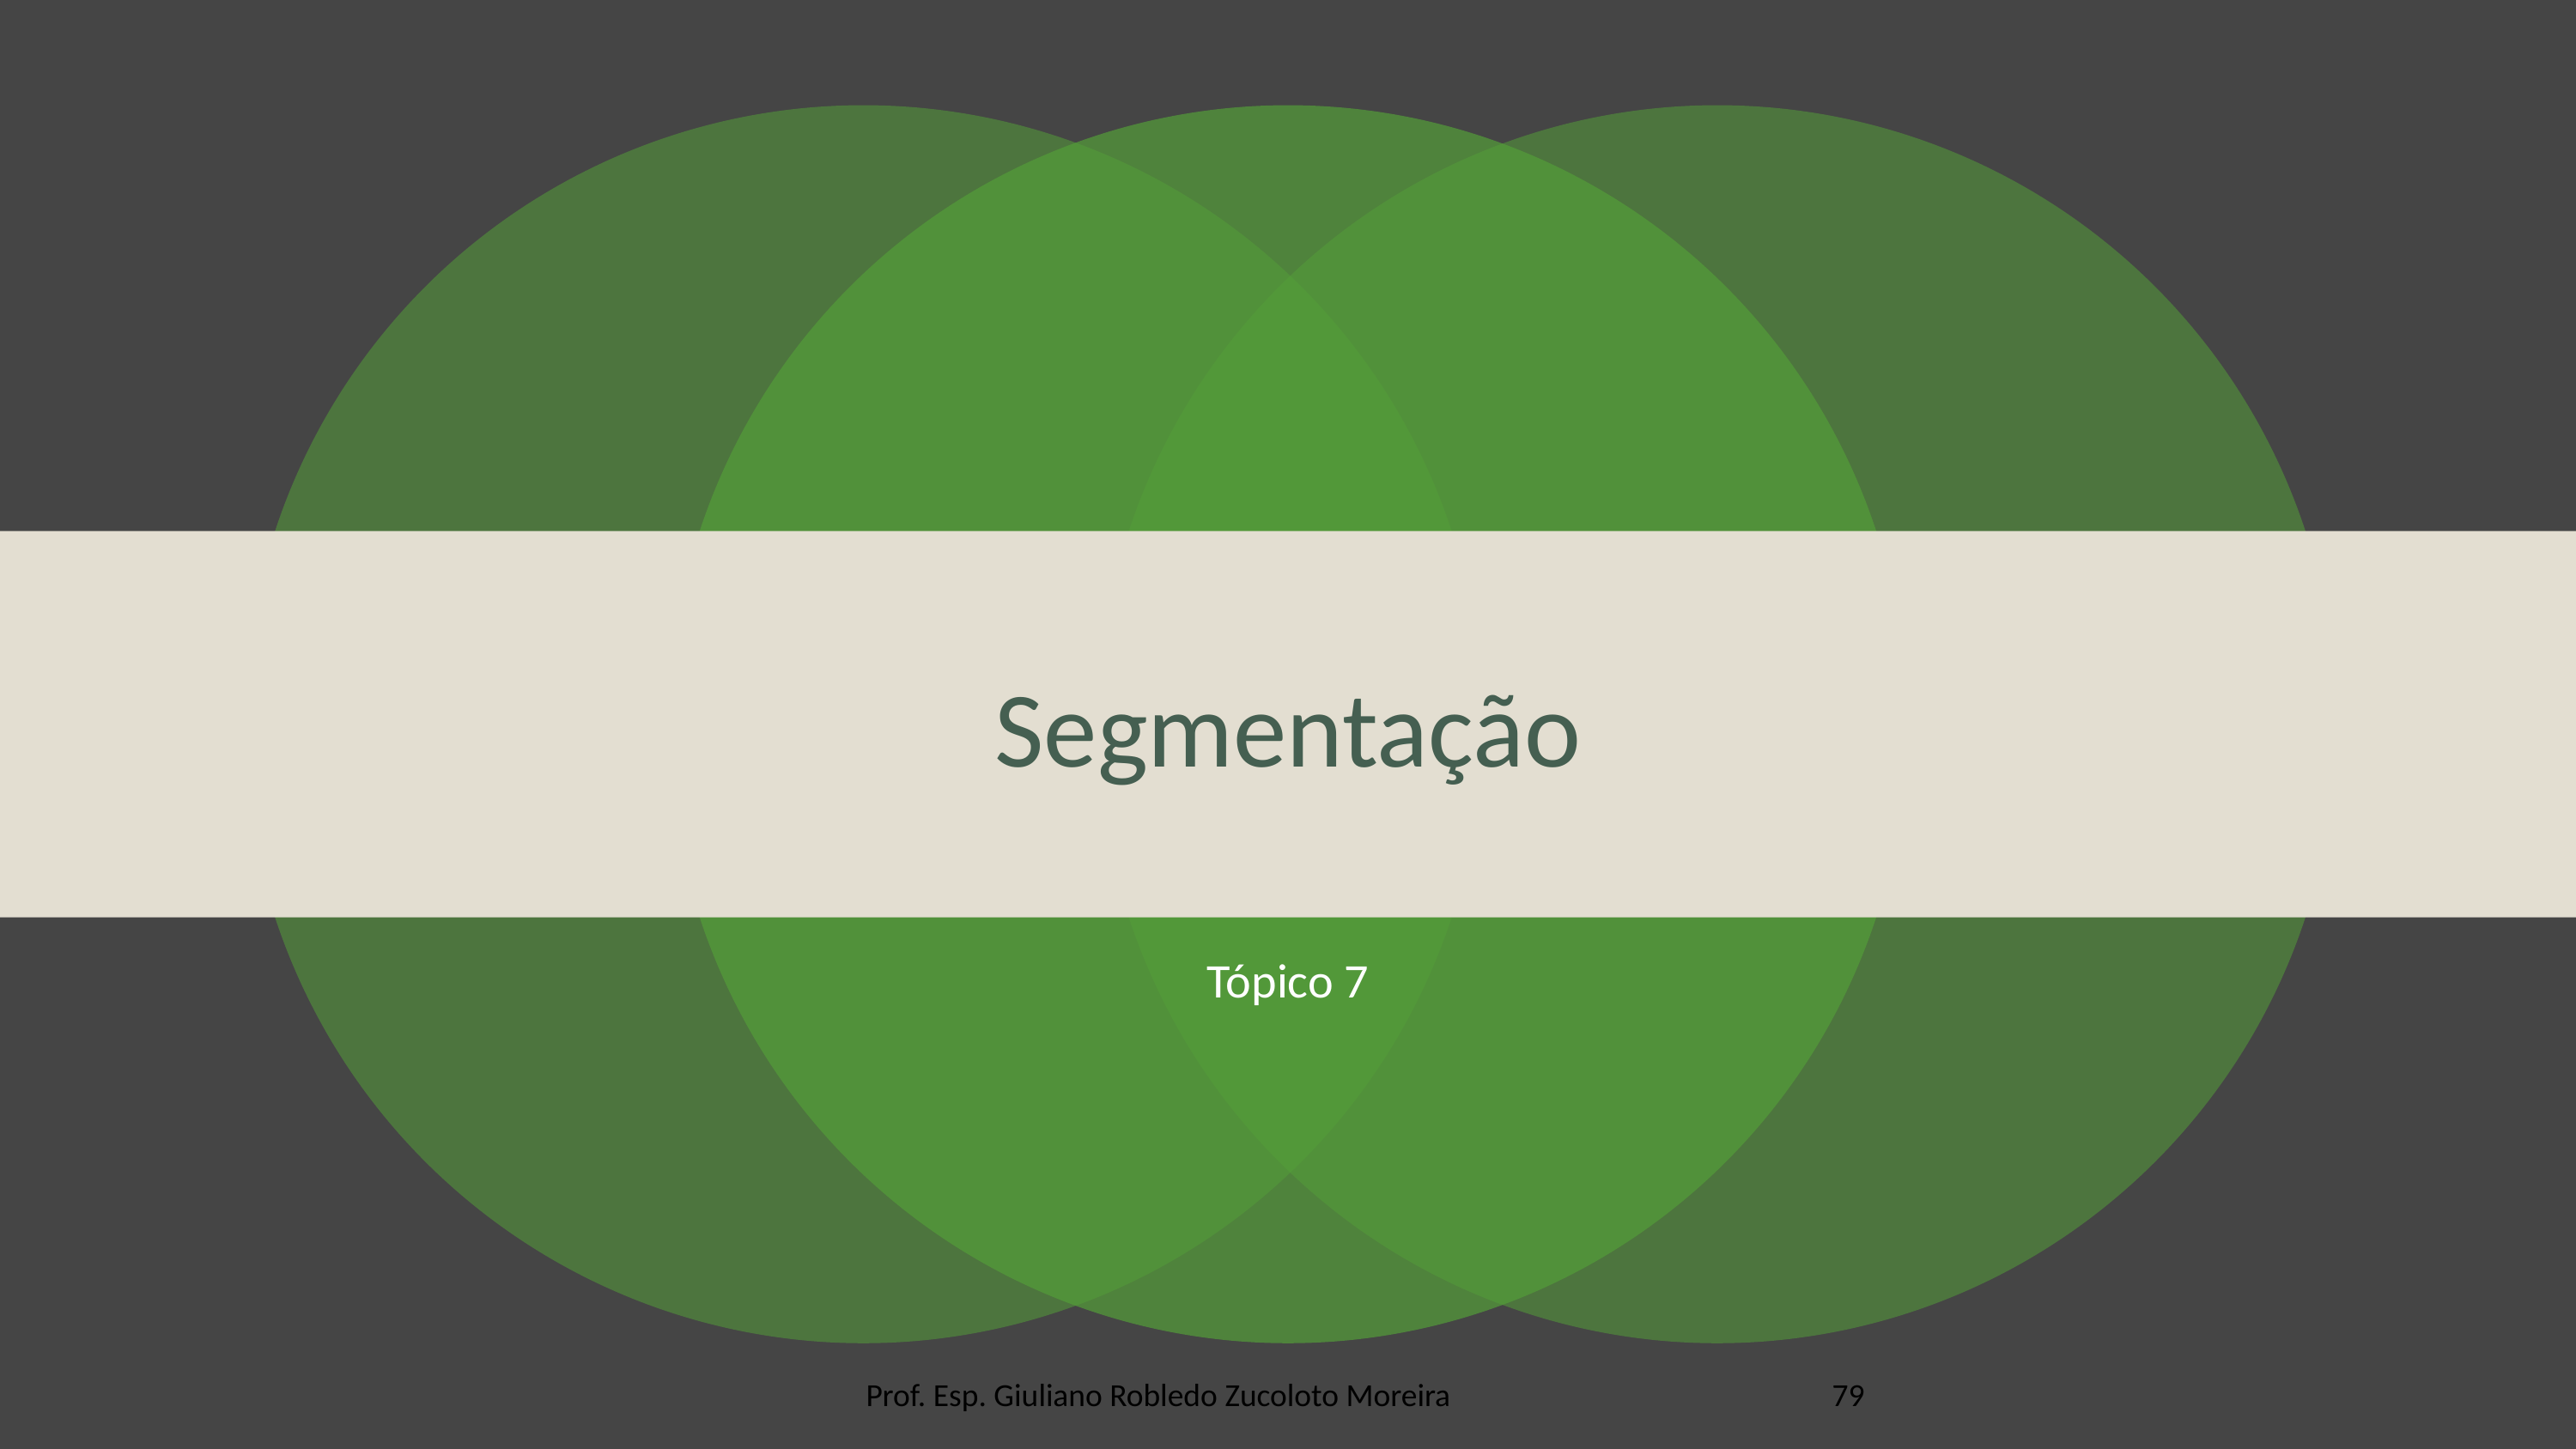

# Segmentação
Tópico 7
Prof. Esp. Giuliano Robledo Zucoloto Moreira
79